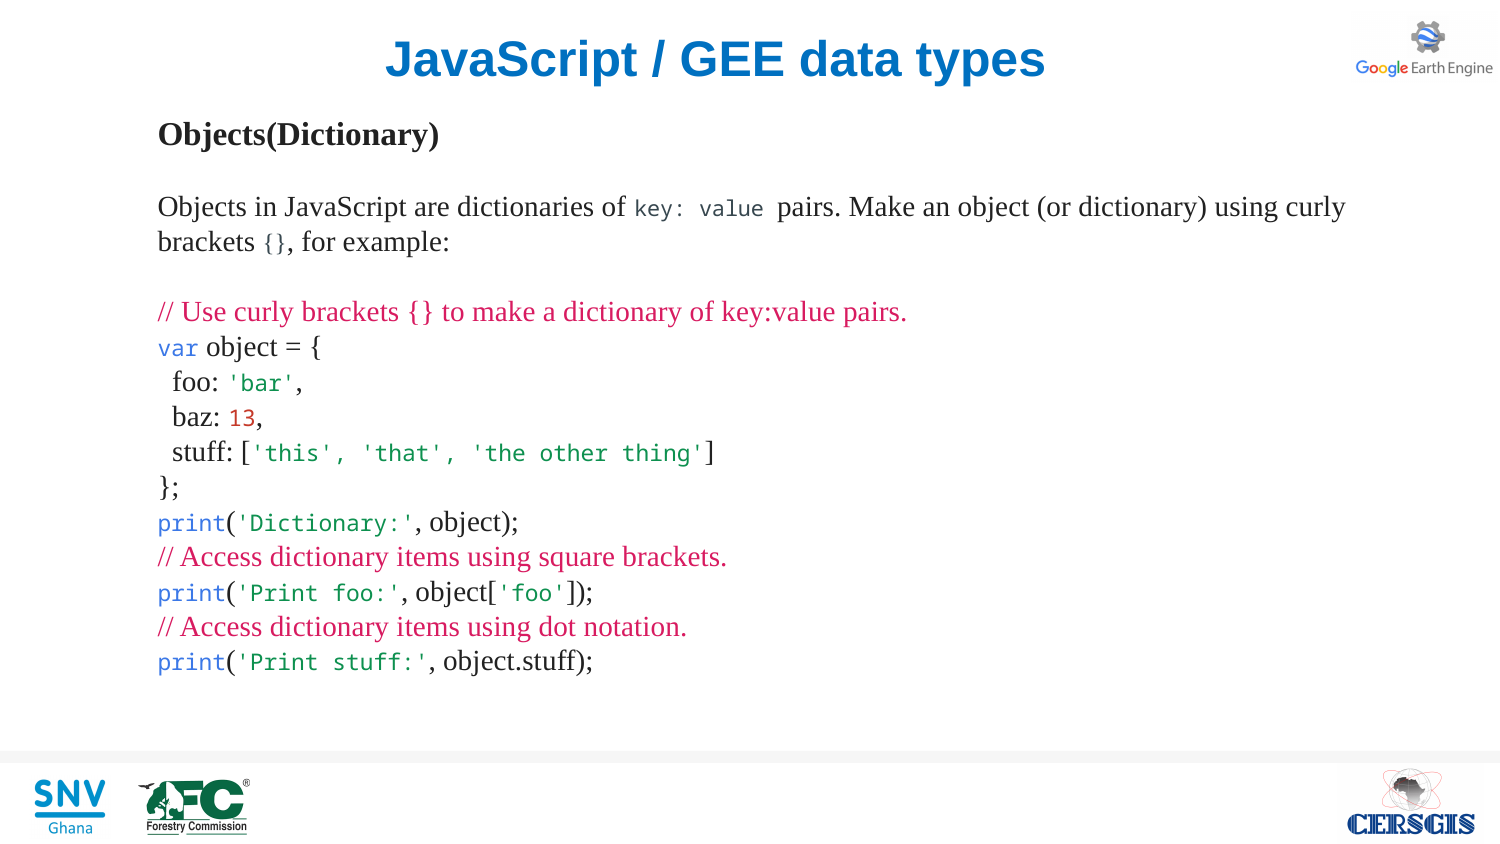

JavaScript / GEE data types
Objects(Dictionary)
Objects in JavaScript are dictionaries of key: value pairs. Make an object (or dictionary) using curly brackets {}, for example:
// Use curly brackets {} to make a dictionary of key:value pairs.
var object = {
  foo: 'bar',
  baz: 13,
  stuff: ['this', 'that', 'the other thing']
};
print('Dictionary:', object);
// Access dictionary items using square brackets.
print('Print foo:', object['foo']);
// Access dictionary items using dot notation.
print('Print stuff:', object.stuff);